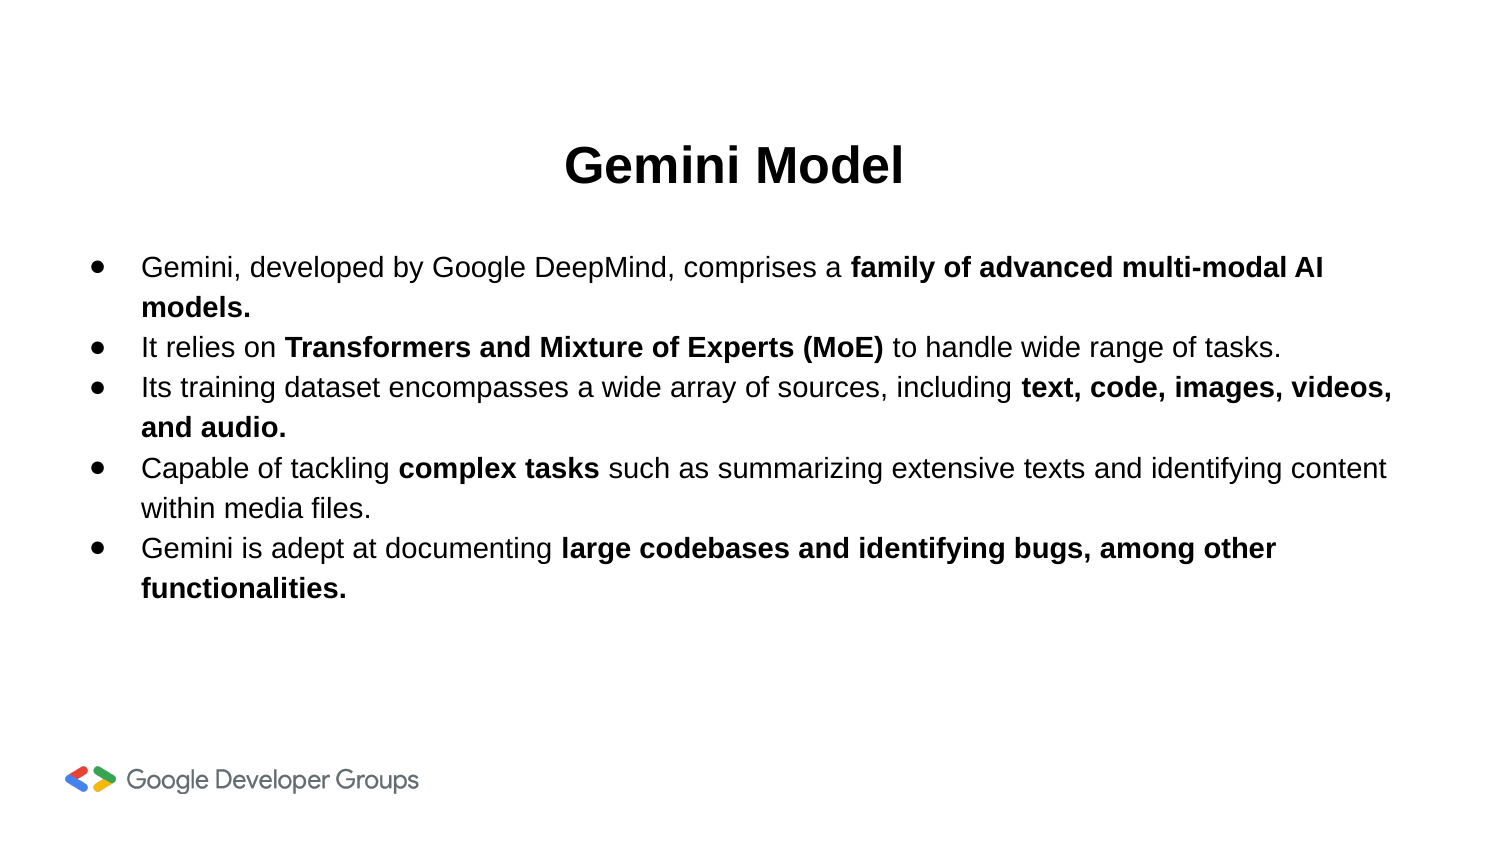

# Gemini Model
Gemini, developed by Google DeepMind, comprises a family of advanced multi-modal AI models.
It relies on Transformers and Mixture of Experts (MoE) to handle wide range of tasks.
Its training dataset encompasses a wide array of sources, including text, code, images, videos, and audio.
Capable of tackling complex tasks such as summarizing extensive texts and identifying content within media files.
Gemini is adept at documenting large codebases and identifying bugs, among other functionalities.